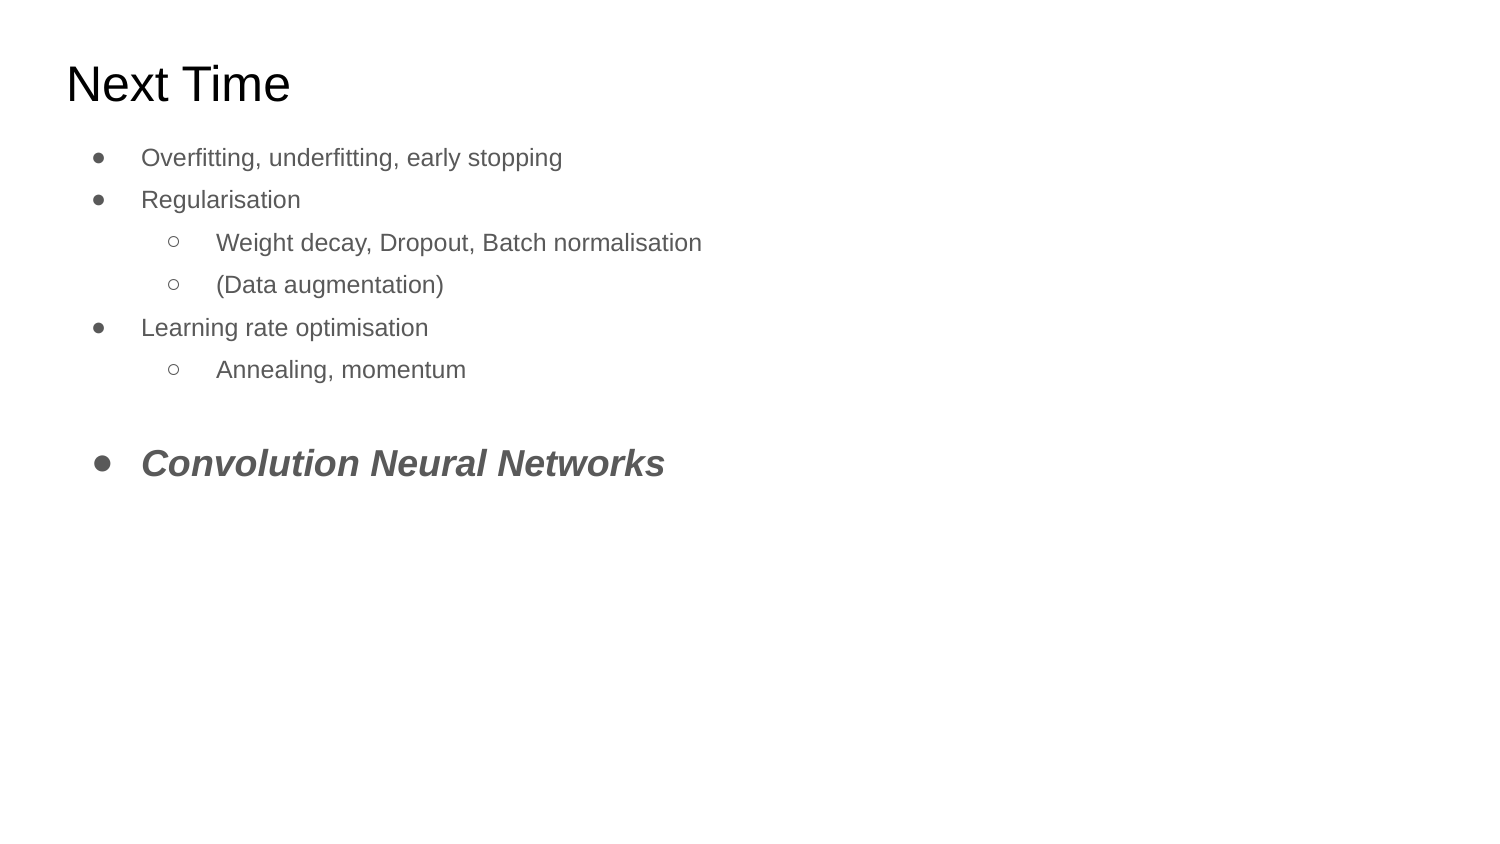

# Next Time
Overfitting, underfitting, early stopping
Regularisation
Weight decay, Dropout, Batch normalisation
(Data augmentation)
Learning rate optimisation
Annealing, momentum

Convolution Neural Networks